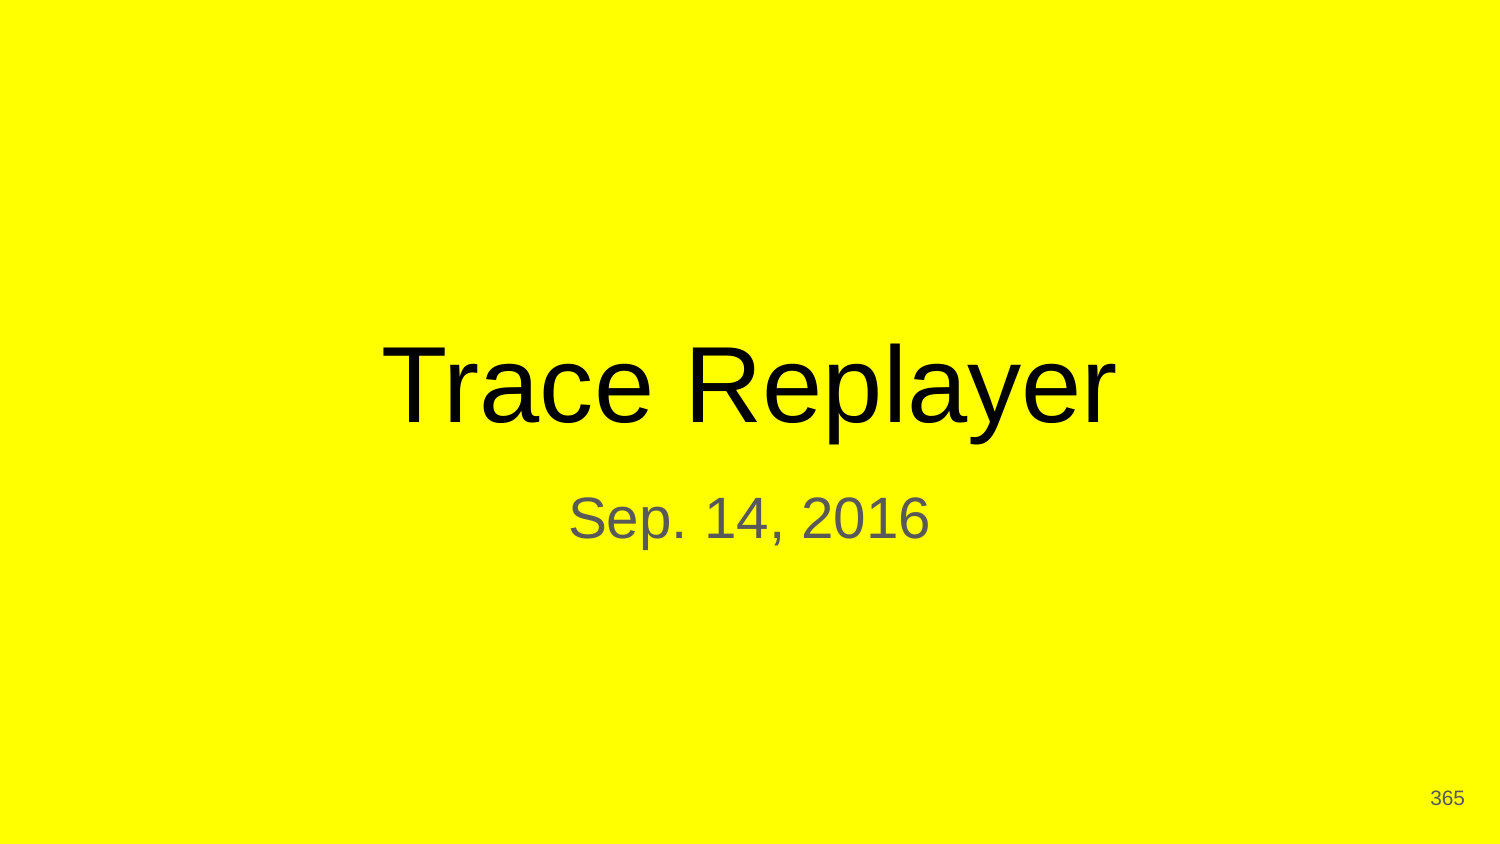

# Trace Replayer
Sep. 14, 2016
365